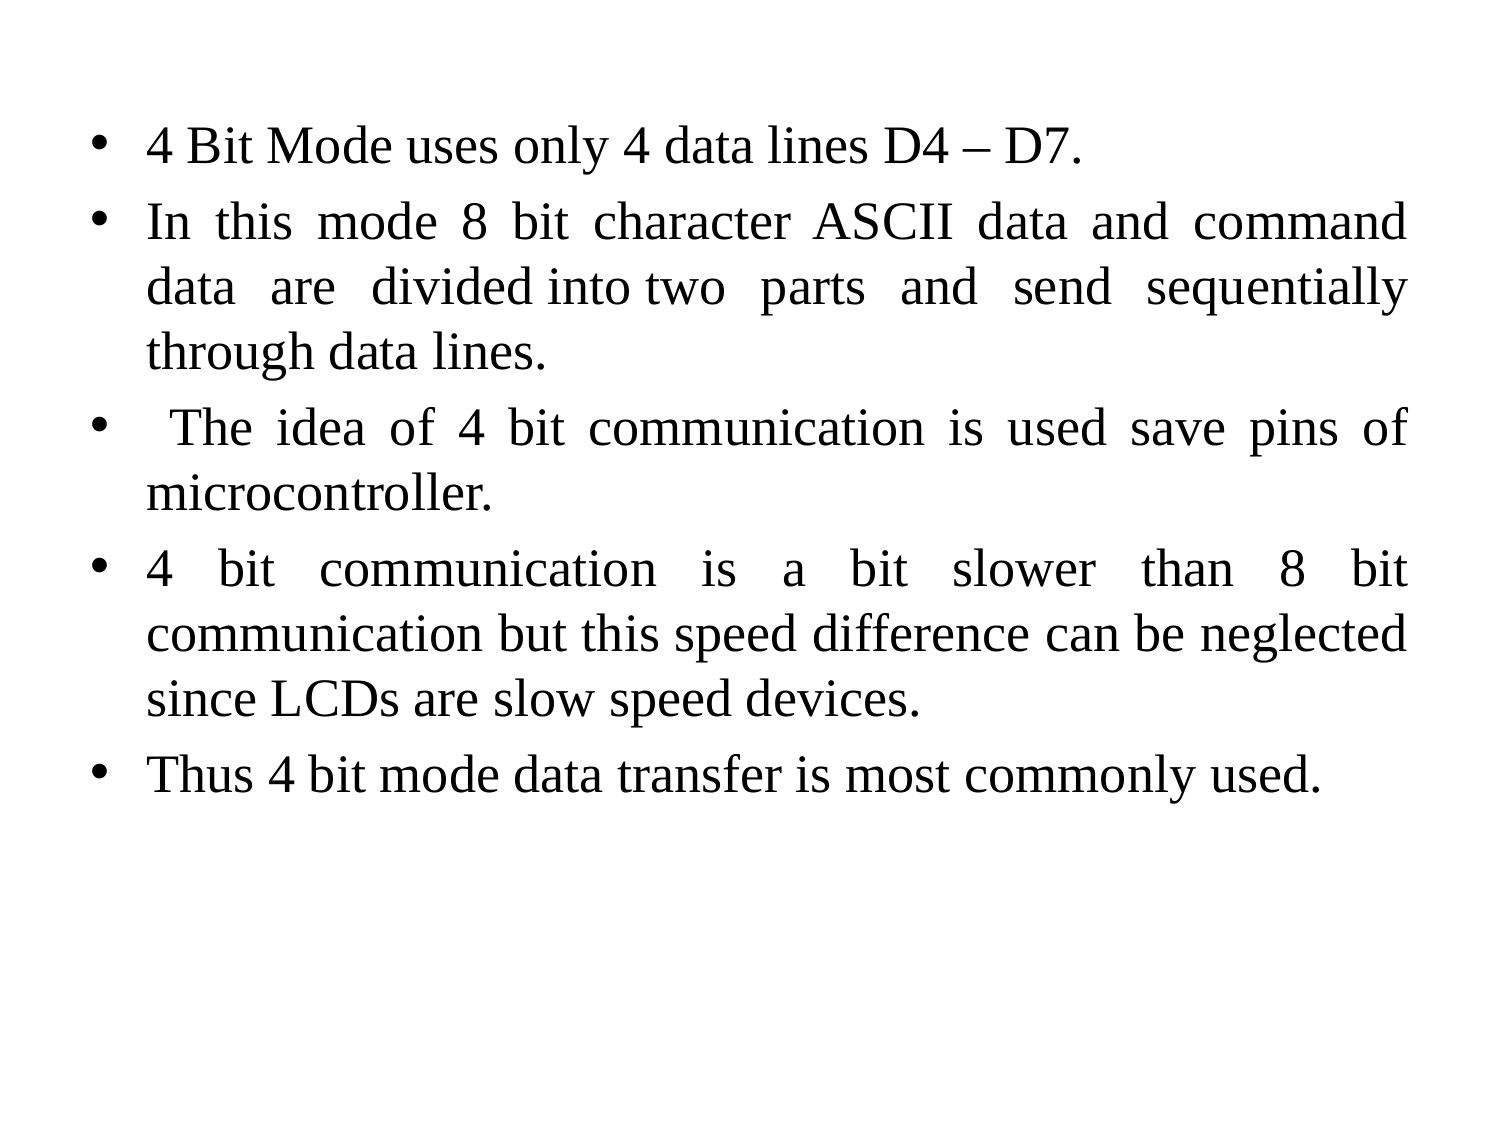

#
4 Bit Mode uses only 4 data lines D4 – D7.
In this mode 8 bit character ASCII data and command data are divided into two parts and send sequentially through data lines.
 The idea of 4 bit communication is used save pins of microcontroller.
4 bit communication is a bit slower than 8 bit communication but this speed difference can be neglected since LCDs are slow speed devices.
Thus 4 bit mode data transfer is most commonly used.